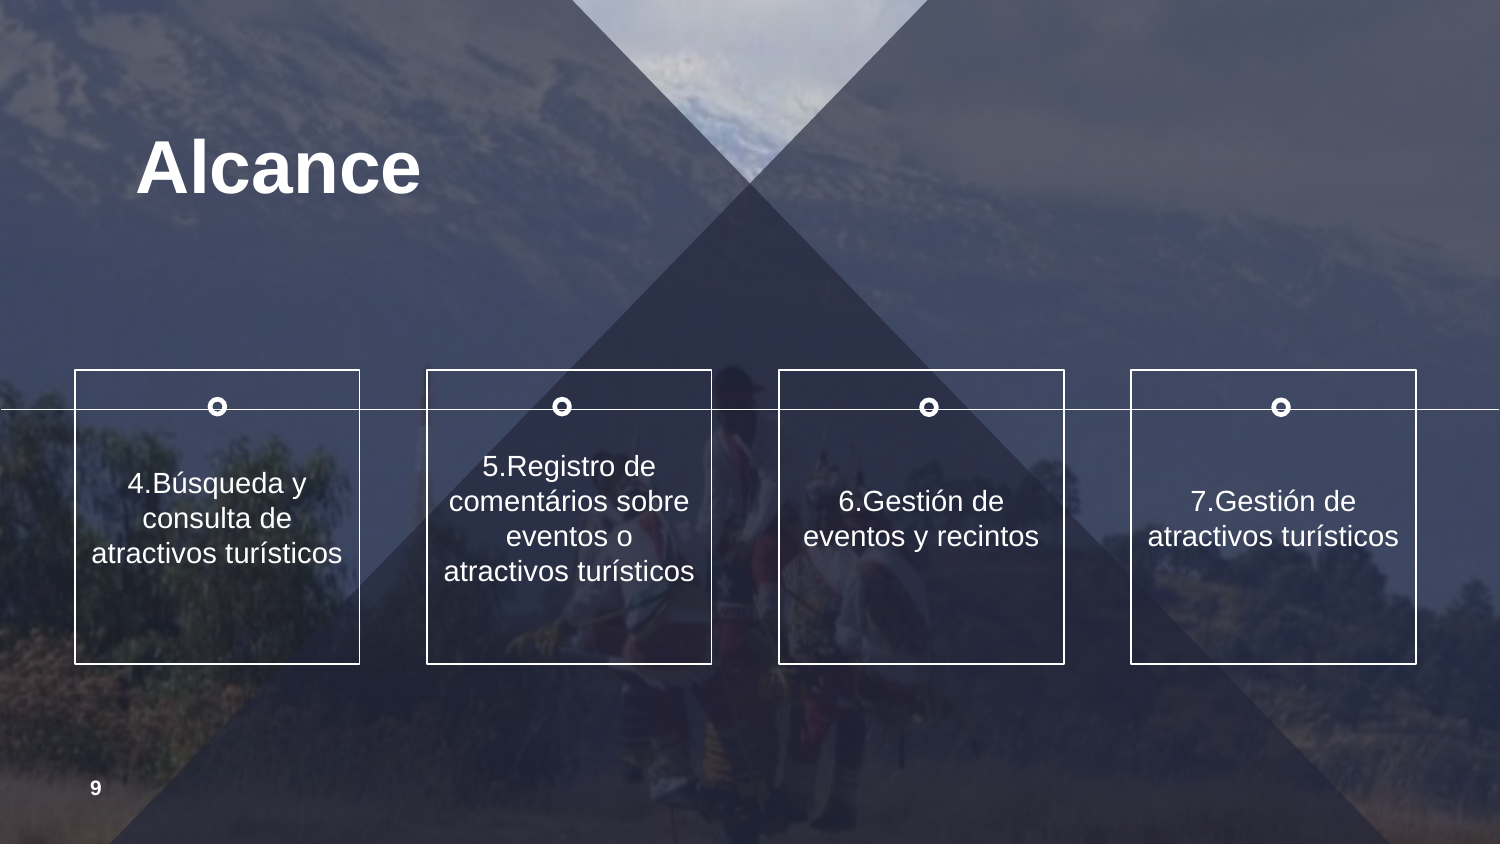

Alcance
4.Búsqueda y consulta de atractivos turísticos
5.Registro de comentários sobre eventos o atractivos turísticos
6.Gestión de eventos y recintos
7.Gestión de atractivos turísticos

9